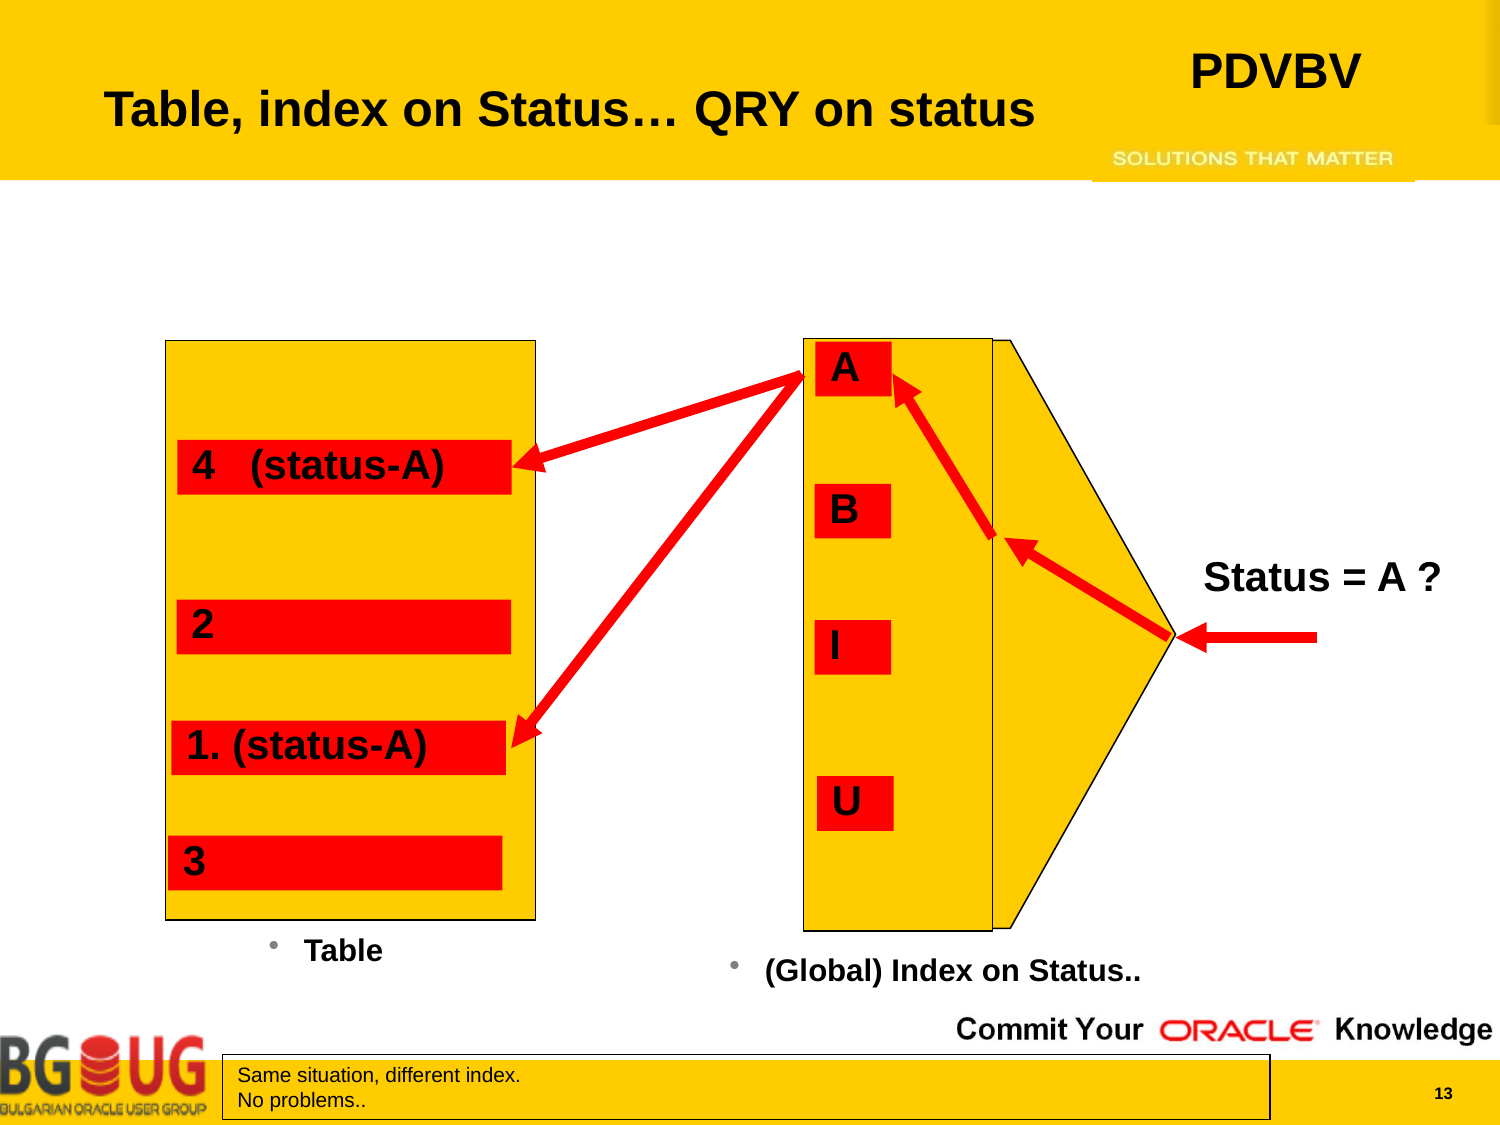

# Table, index on Status… QRY on status

(Global) Index on Status..

Table
A
4   (status-A)
B
Status = A ?
2
I
1. (status-A)
U
3
Same situation, different index.
No problems..
13